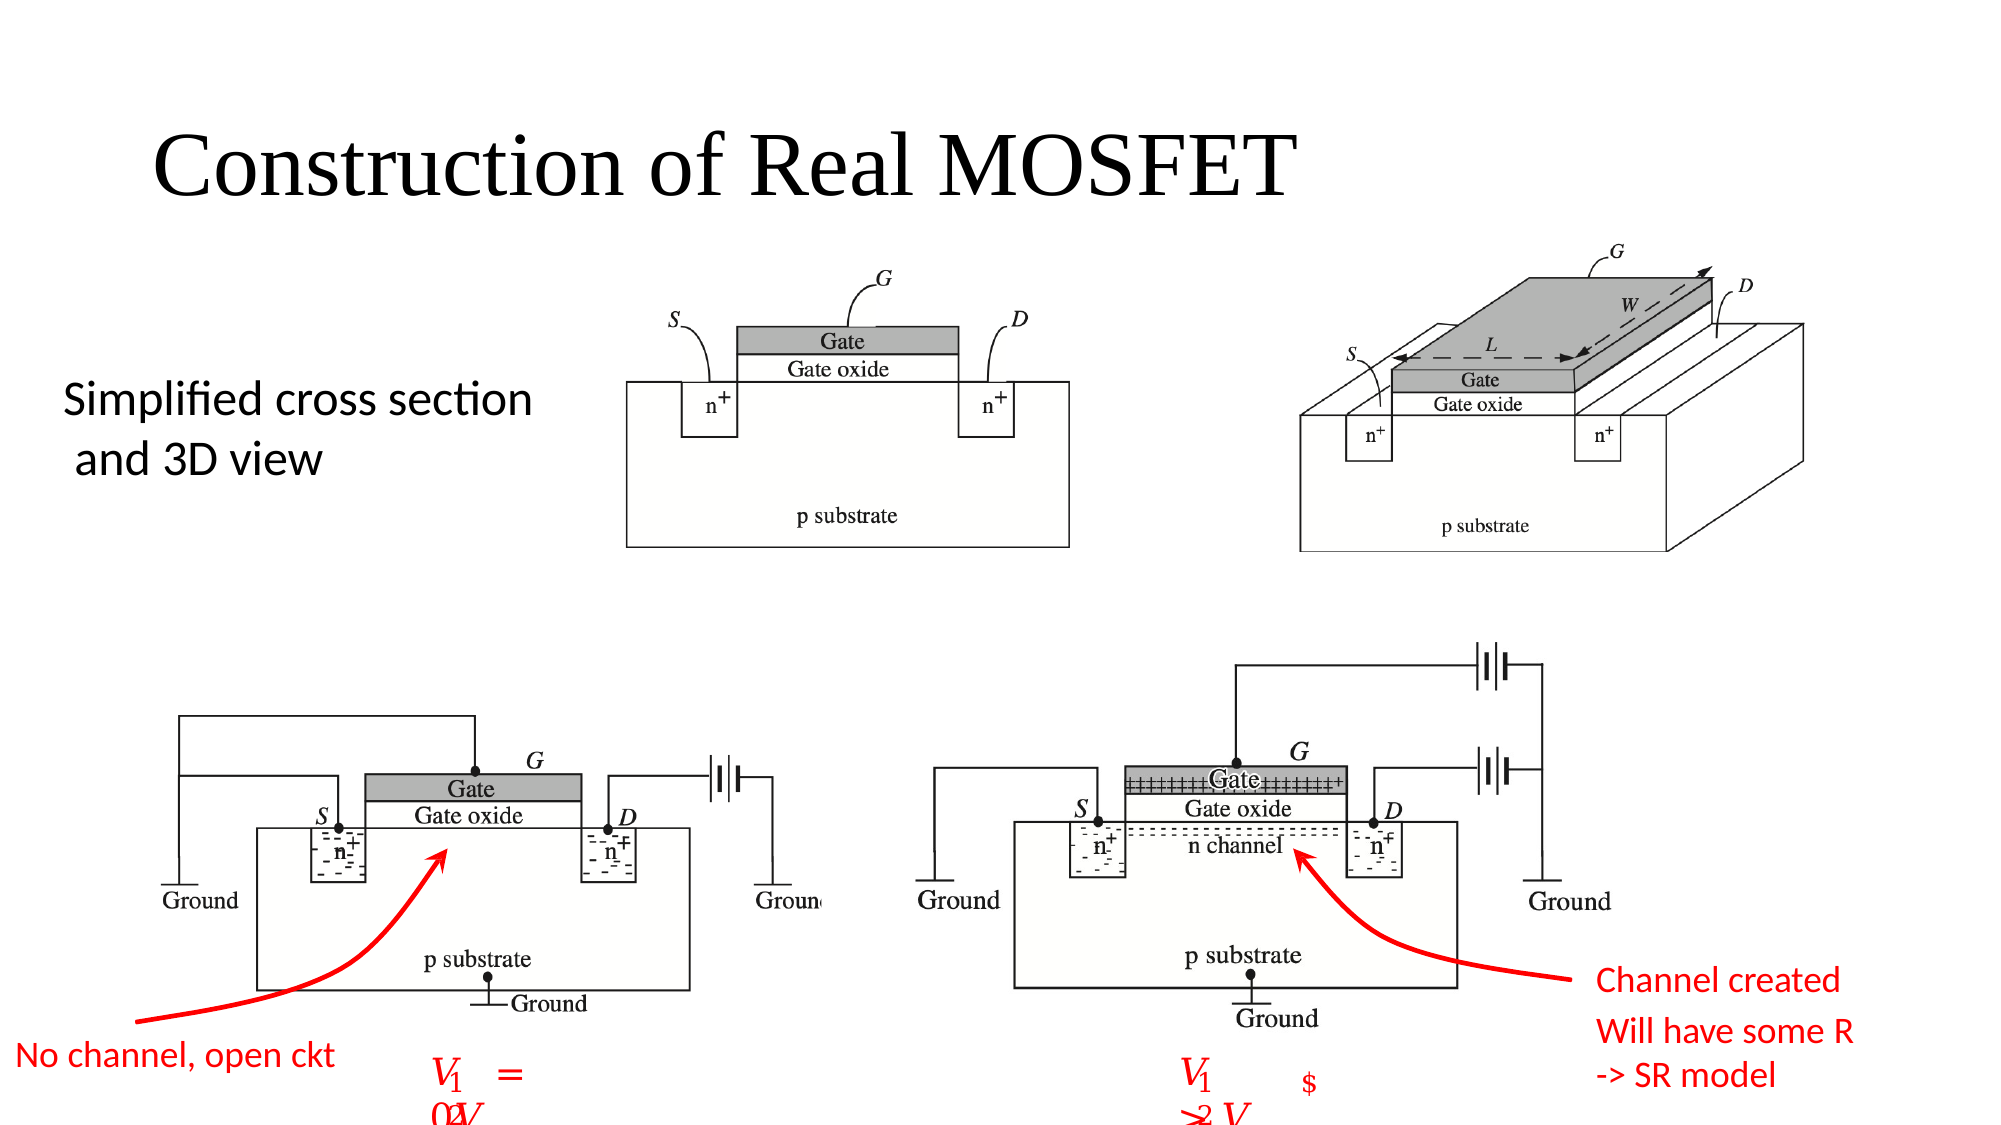

# Construction of Real MOSFET

Simplified cross section  and 3D view

Channel created  Will have some R
-> SR model
No channel, open ckt
𝑉	= 0𝑉
𝑉	> 𝑉
12
12
$